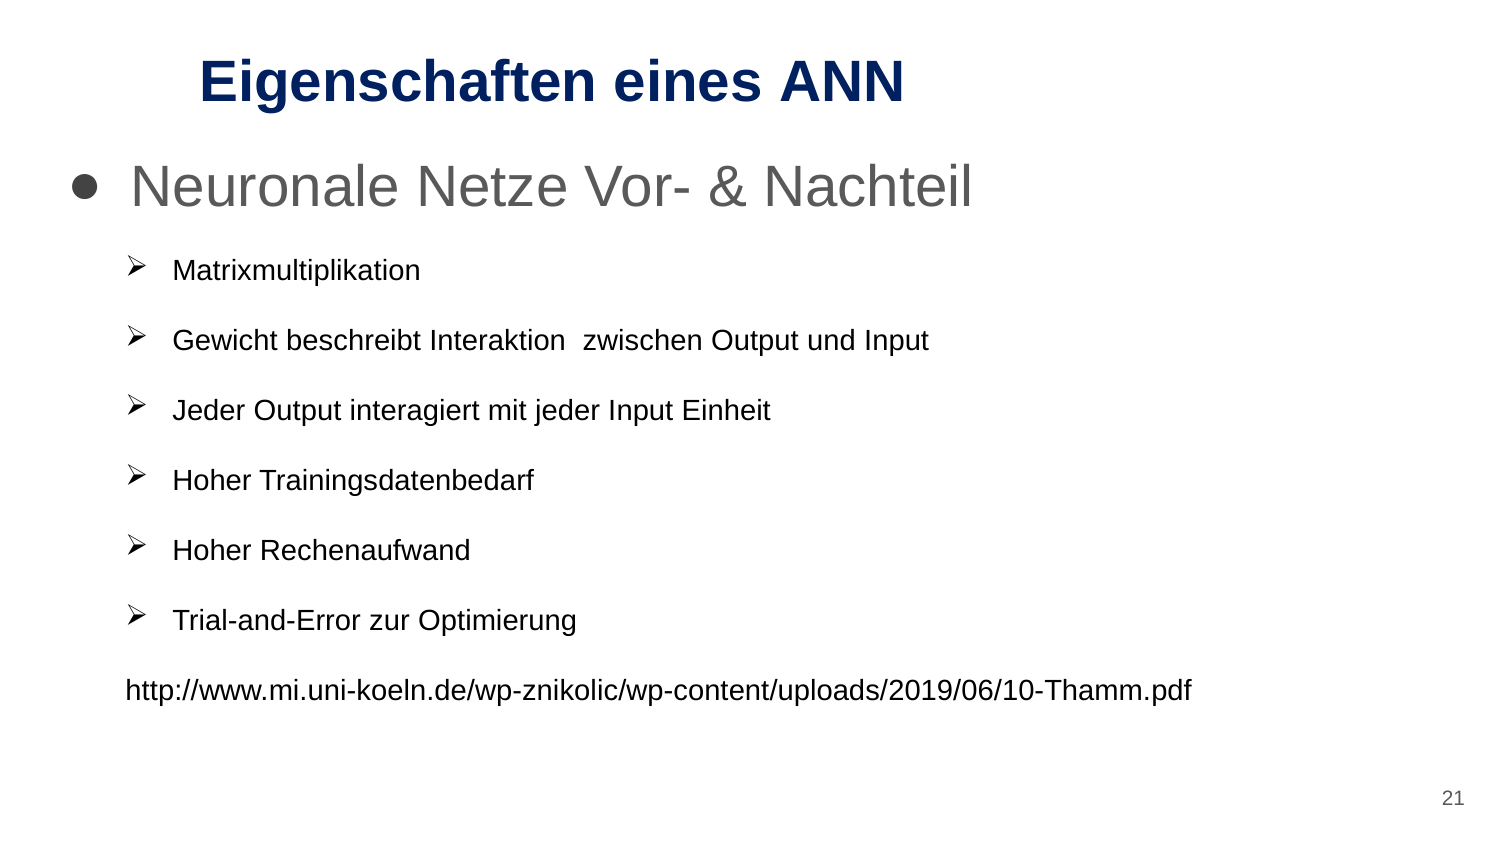

# Eigenschaften eines ANN
Neuronale Netze Vor- & Nachteil
Matrixmultiplikation

Gewicht beschreibt Interaktion  zwischen Output und Input

Jeder Output interagiert mit jeder Input Einheit

Hoher Trainingsdatenbedarf

Hoher Rechenaufwand

Trial-and-Error zur Optimierung

http://www.mi.uni-koeln.de/wp-znikolic/wp-content/uploads/2019/06/10-Thamm.pdf
21